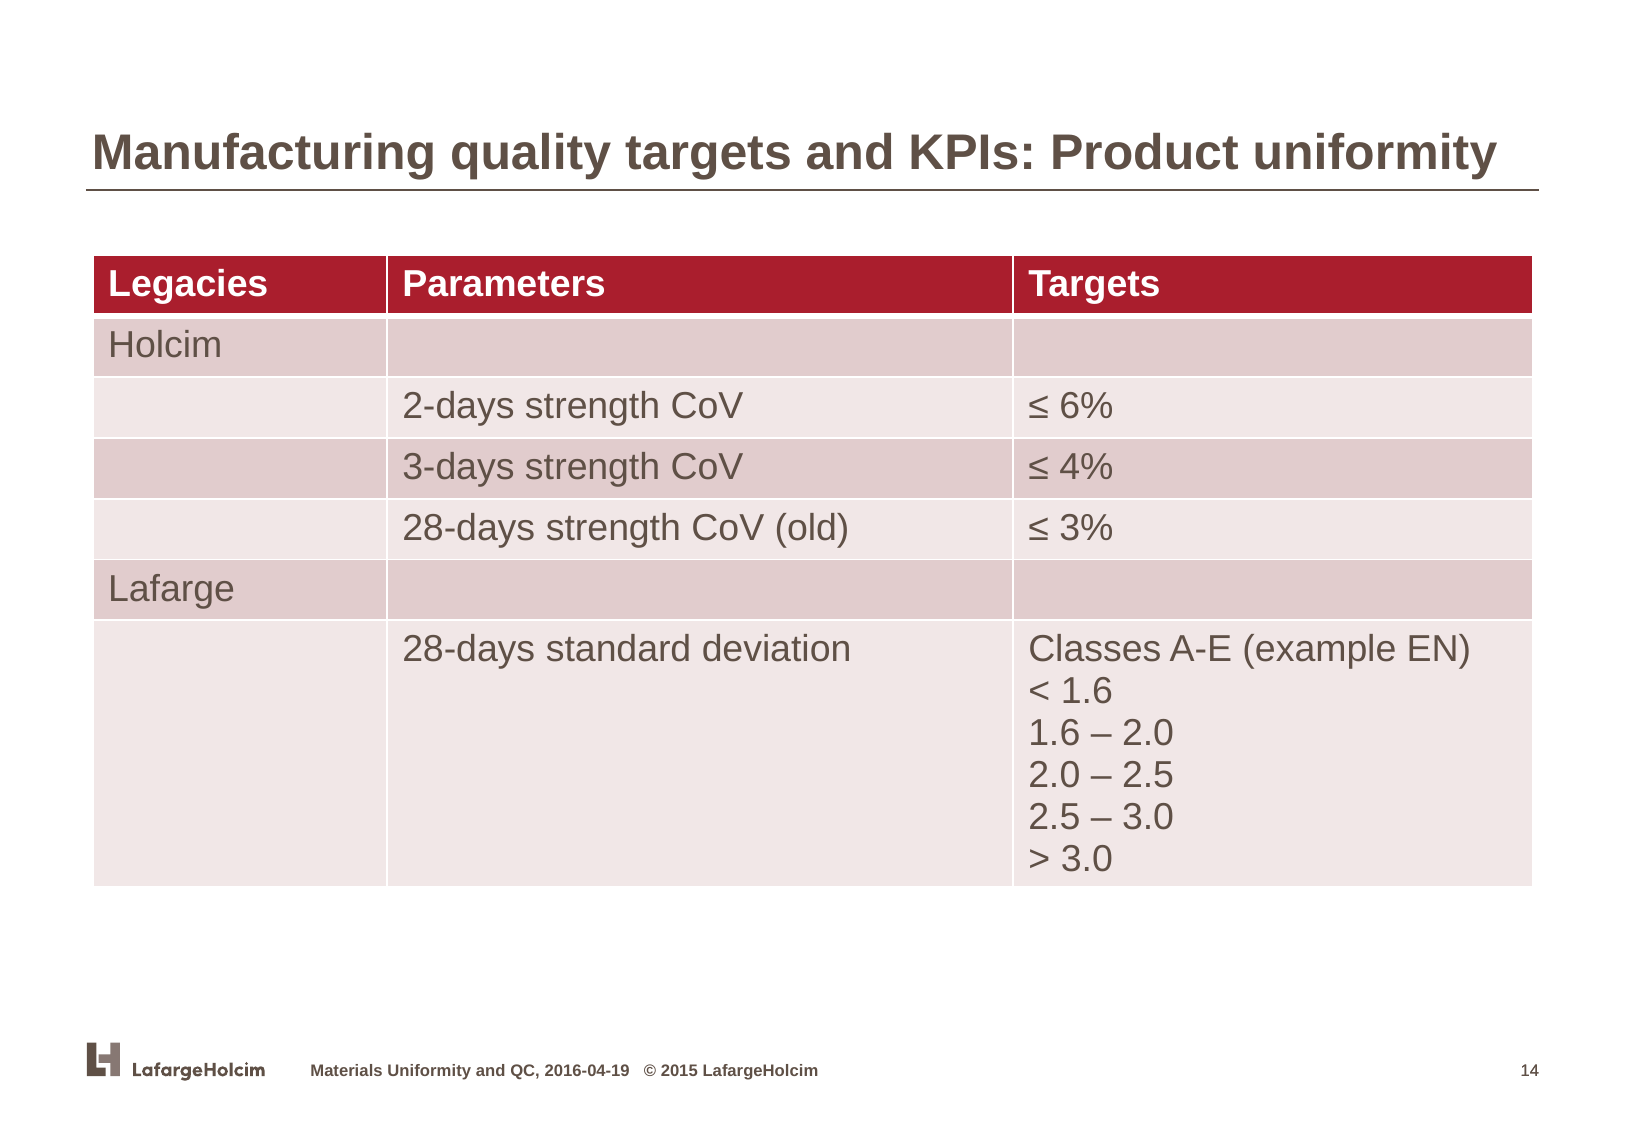

Manufacturing quality targets and KPIs: Product uniformity
| Legacies | Parameters | Targets |
| --- | --- | --- |
| Holcim |  |  |
|  | 2-days strength CoV | ≤ 6% |
|  | 3-days strength CoV | ≤ 4% |
|  | 28-days strength CoV (old) | ≤ 3% |
| Lafarge |  |  |
|  | 28-days standard deviation | Classes A-E (example EN) < 1.6 1.6 – 2.0 2.0 – 2.5 2.5 – 3.0 > 3.0 |
Materials Uniformity and QC, 2016-04-19   © 2015 LafargeHolcim
14
14